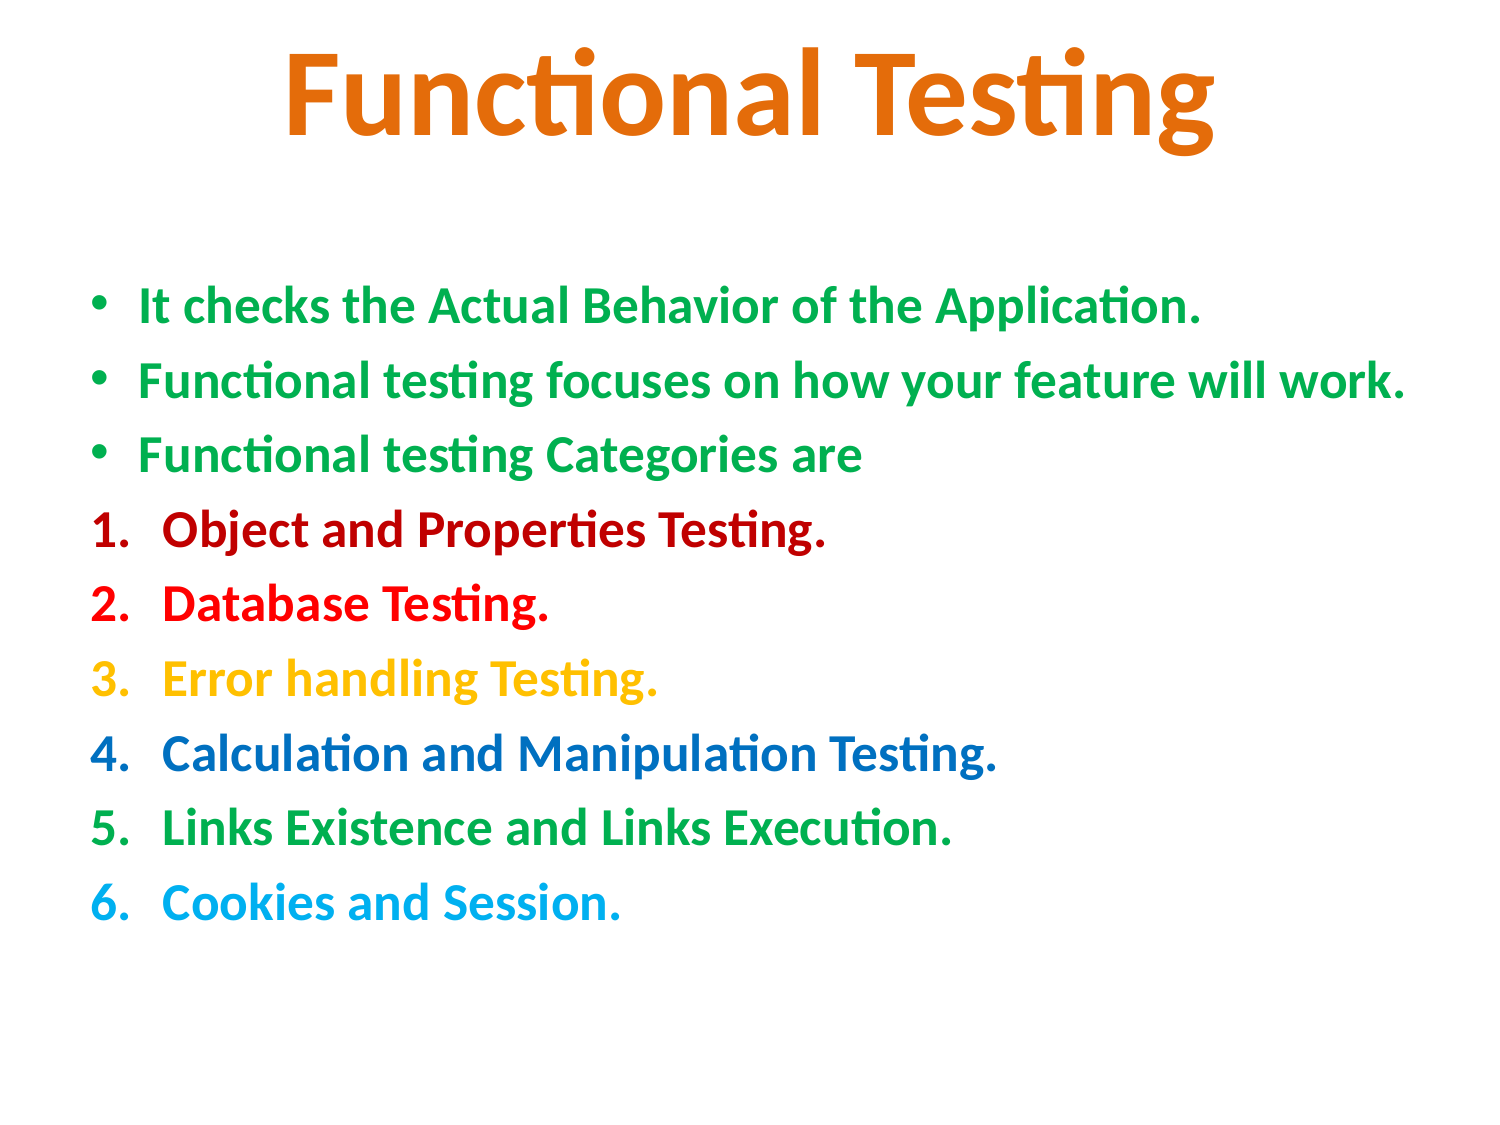

# Functional Testing
It checks the Actual Behavior of the Application.
Functional testing focuses on how your feature will work.
Functional testing Categories are
Object and Properties Testing.
Database Testing.
Error handling Testing.
Calculation and Manipulation Testing.
Links Existence and Links Execution.
Cookies and Session.